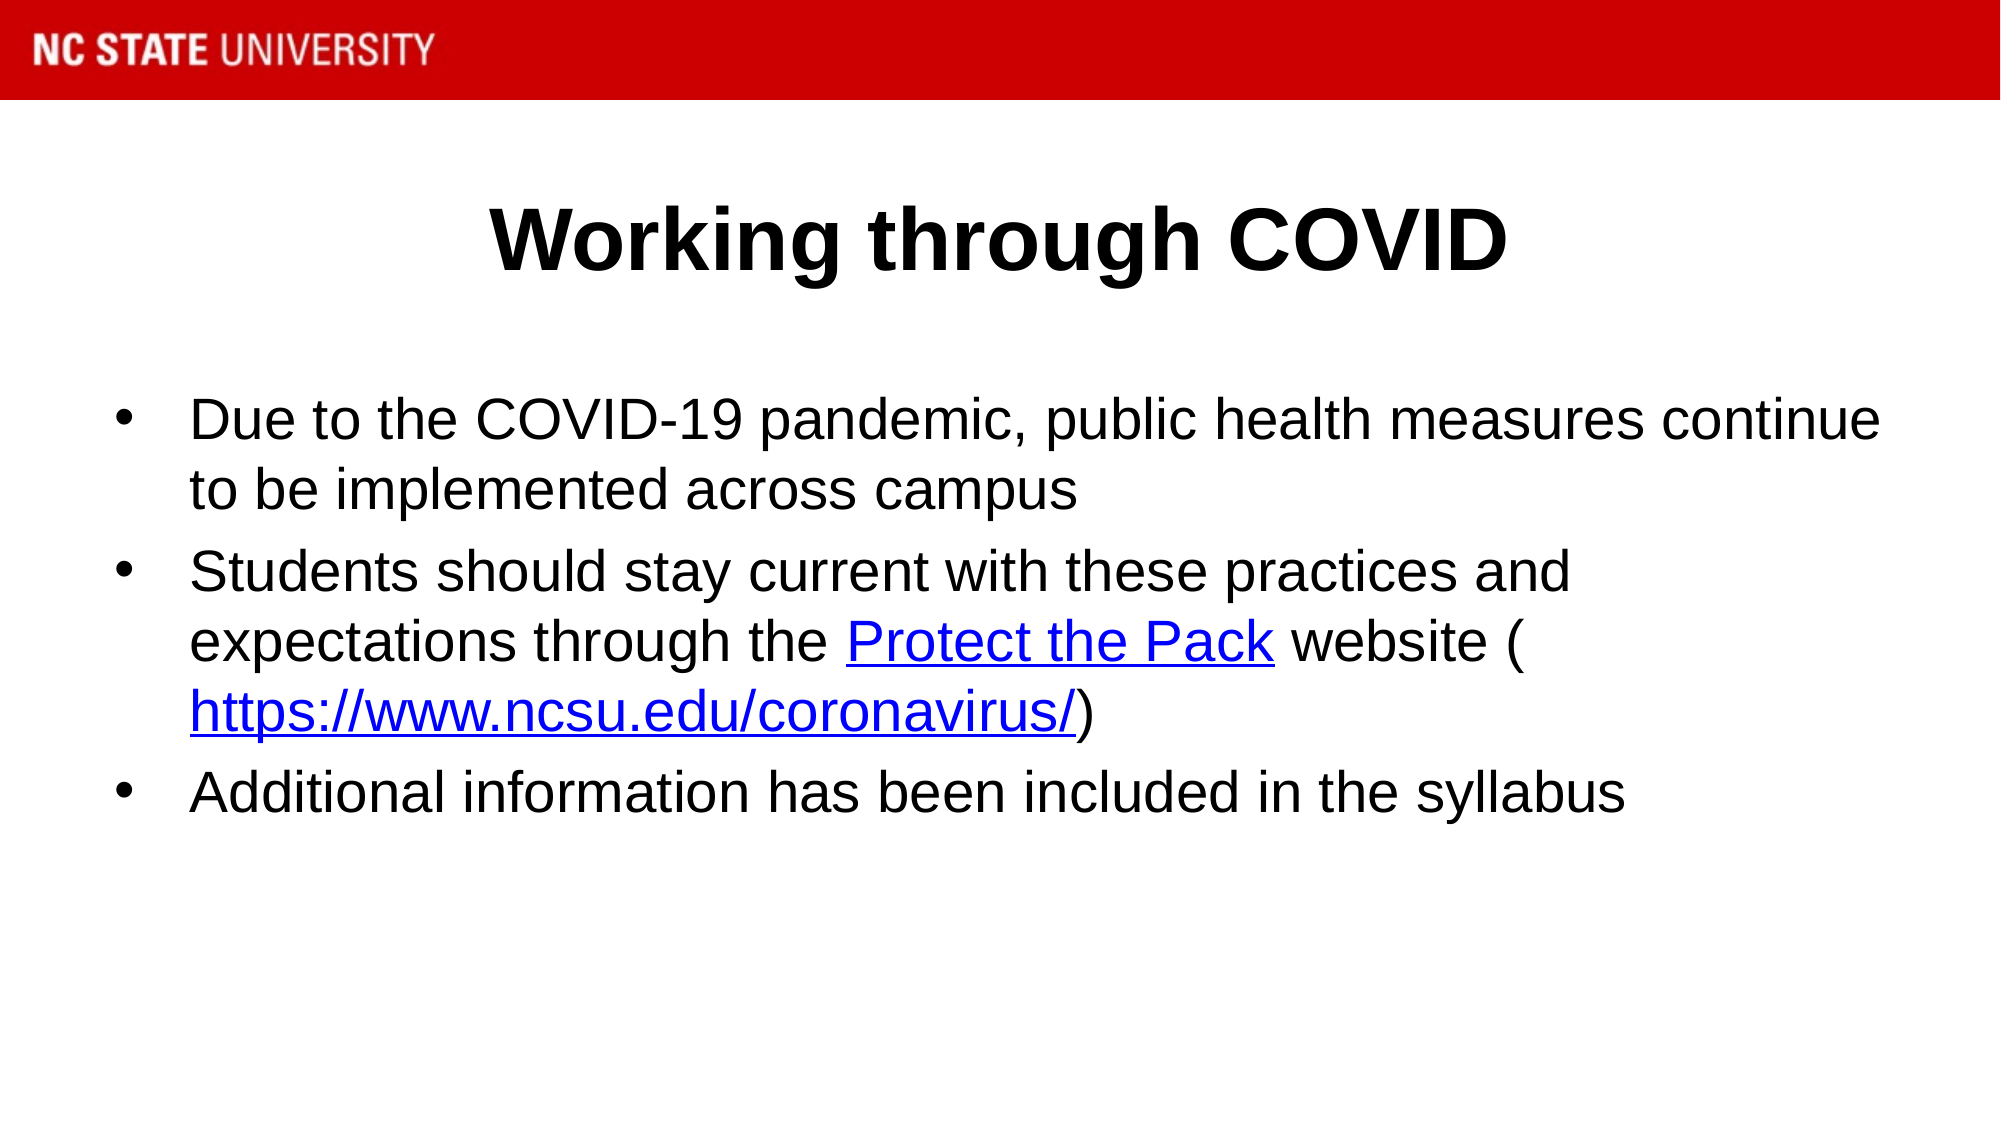

# Working through COVID
Due to the COVID-19 pandemic, public health measures continue to be implemented across campus
Students should stay current with these practices and expectations through the Protect the Pack website (https://www.ncsu.edu/coronavirus/)
Additional information has been included in the syllabus